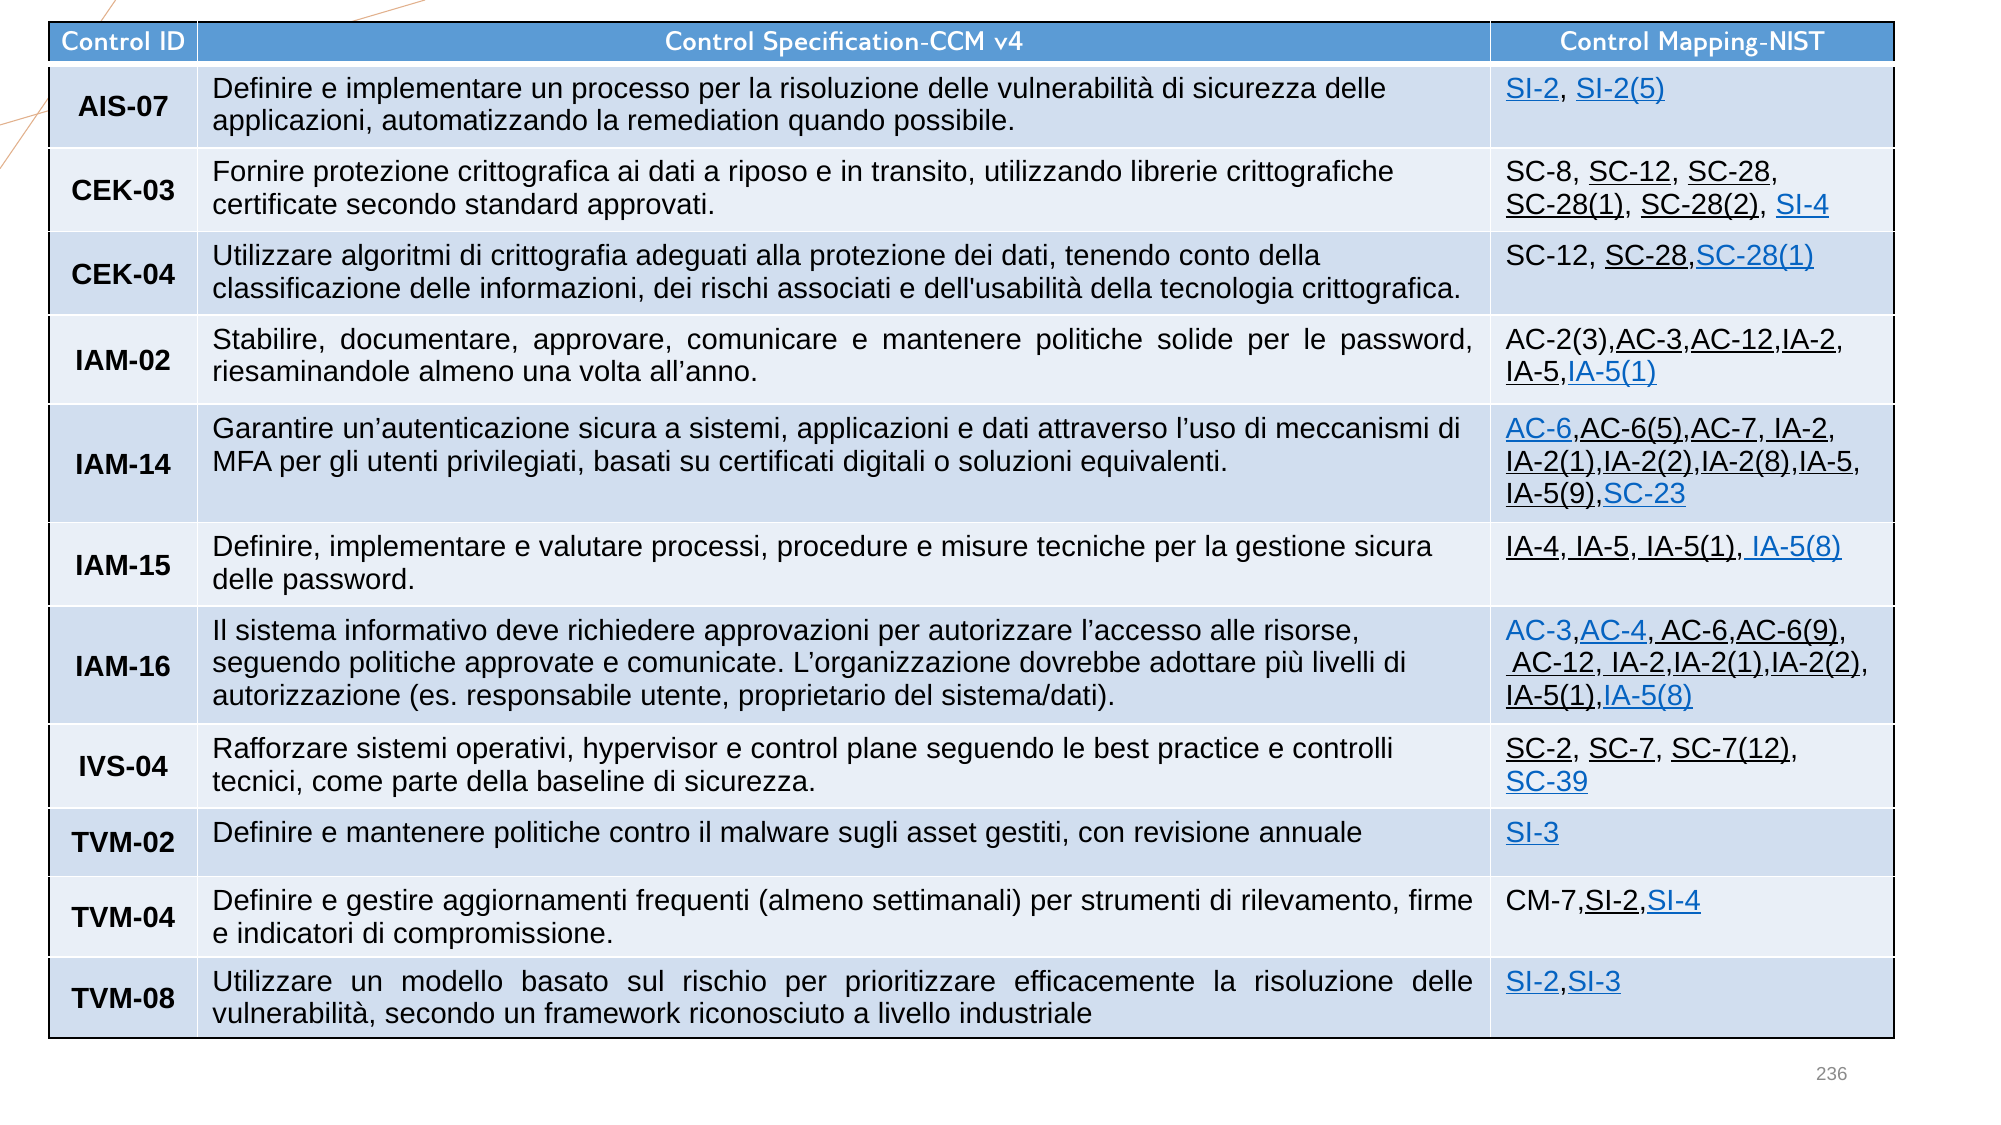

| Control ID | Control Specification-CCM v4 | Control Mapping-NIST |
| --- | --- | --- |
| AIS-07 | Definire e implementare un processo per la risoluzione delle vulnerabilità di sicurezza delle applicazioni, automatizzando la remediation quando possibile. | SI-2, SI-2(5) |
| CEK-03 | Fornire protezione crittografica ai dati a riposo e in transito, utilizzando librerie crittografiche certificate secondo standard approvati. | SC-8, SC-12, SC-28,SC-28(1), SC-28(2), SI-4 |
| CEK-04 | Utilizzare algoritmi di crittografia adeguati alla protezione dei dati, tenendo conto della classificazione delle informazioni, dei rischi associati e dell'usabilità della tecnologia crittografica. | SC-12, SC-28,SC-28(1) |
| IAM-02 | Stabilire, documentare, approvare, comunicare e mantenere politiche solide per le password, riesaminandole almeno una volta all’anno. | AC-2(3),AC-3,AC-12,IA-2,IA-5,IA-5(1) |
| IAM-14 | Garantire un’autenticazione sicura a sistemi, applicazioni e dati attraverso l’uso di meccanismi di MFA per gli utenti privilegiati, basati su certificati digitali o soluzioni equivalenti. | AC-6,AC-6(5),AC-7, IA-2,IA-2(1),IA-2(2),IA-2(8),IA-5,IA-5(9),SC-23 |
| IAM-15 | Definire, implementare e valutare processi, procedure e misure tecniche per la gestione sicura delle password. | IA-4, IA-5, IA-5(1), IA-5(8) |
| IAM-16 | Il sistema informativo deve richiedere approvazioni per autorizzare l’accesso alle risorse, seguendo politiche approvate e comunicate. L’organizzazione dovrebbe adottare più livelli di autorizzazione (es. responsabile utente, proprietario del sistema/dati). | AC-3,AC-4, AC-6,AC-6(9), AC-12, IA-2,IA-2(1),IA-2(2),IA-5(1),IA-5(8) |
| IVS-04 | Rafforzare sistemi operativi, hypervisor e control plane seguendo le best practice e controlli tecnici, come parte della baseline di sicurezza. | SC-2, SC-7, SC-7(12), SC-39 |
| TVM-02 | Definire e mantenere politiche contro il malware sugli asset gestiti, con revisione annuale | SI-3 |
| TVM-04 | Definire e gestire aggiornamenti frequenti (almeno settimanali) per strumenti di rilevamento, firme e indicatori di compromissione. | CM-7,SI-2,SI-4 |
| TVM-08 | Utilizzare un modello basato sul rischio per prioritizzare efficacemente la risoluzione delle vulnerabilità, secondo un framework riconosciuto a livello industriale | SI-2,SI-3 |
236